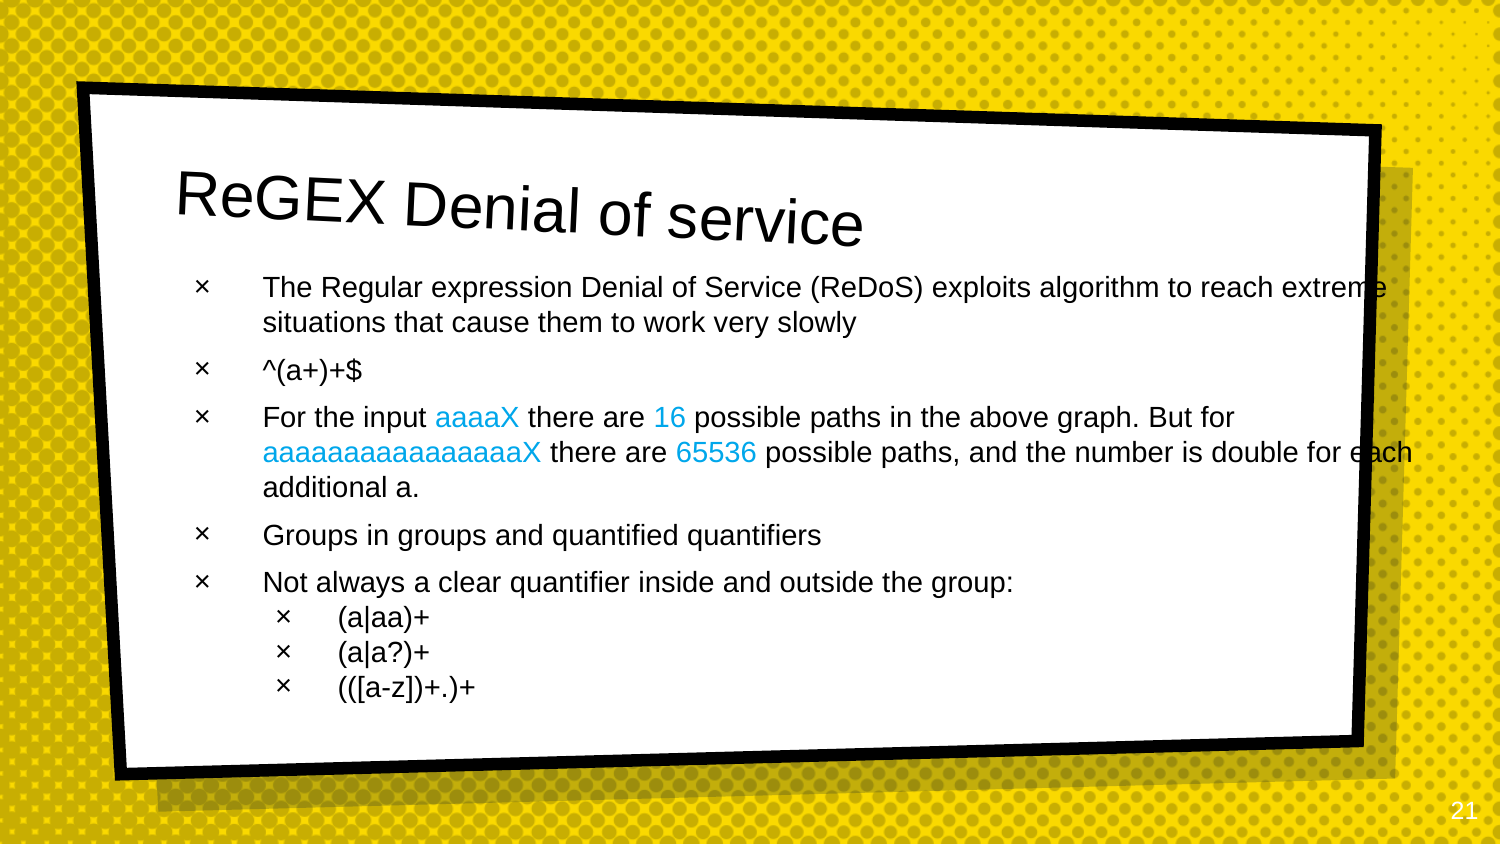

# ReGEX Denial of service
The Regular expression Denial of Service (ReDoS) exploits algorithm to reach extreme situations that cause them to work very slowly
^(a+)+$
For the input aaaaX there are 16 possible paths in the above graph. But for aaaaaaaaaaaaaaaaX there are 65536 possible paths, and the number is double for each additional a.
Groups in groups and quantified quantifiers
Not always a clear quantifier inside and outside the group:
(a|aa)+
(a|a?)+
(([a-z])+.)+

21